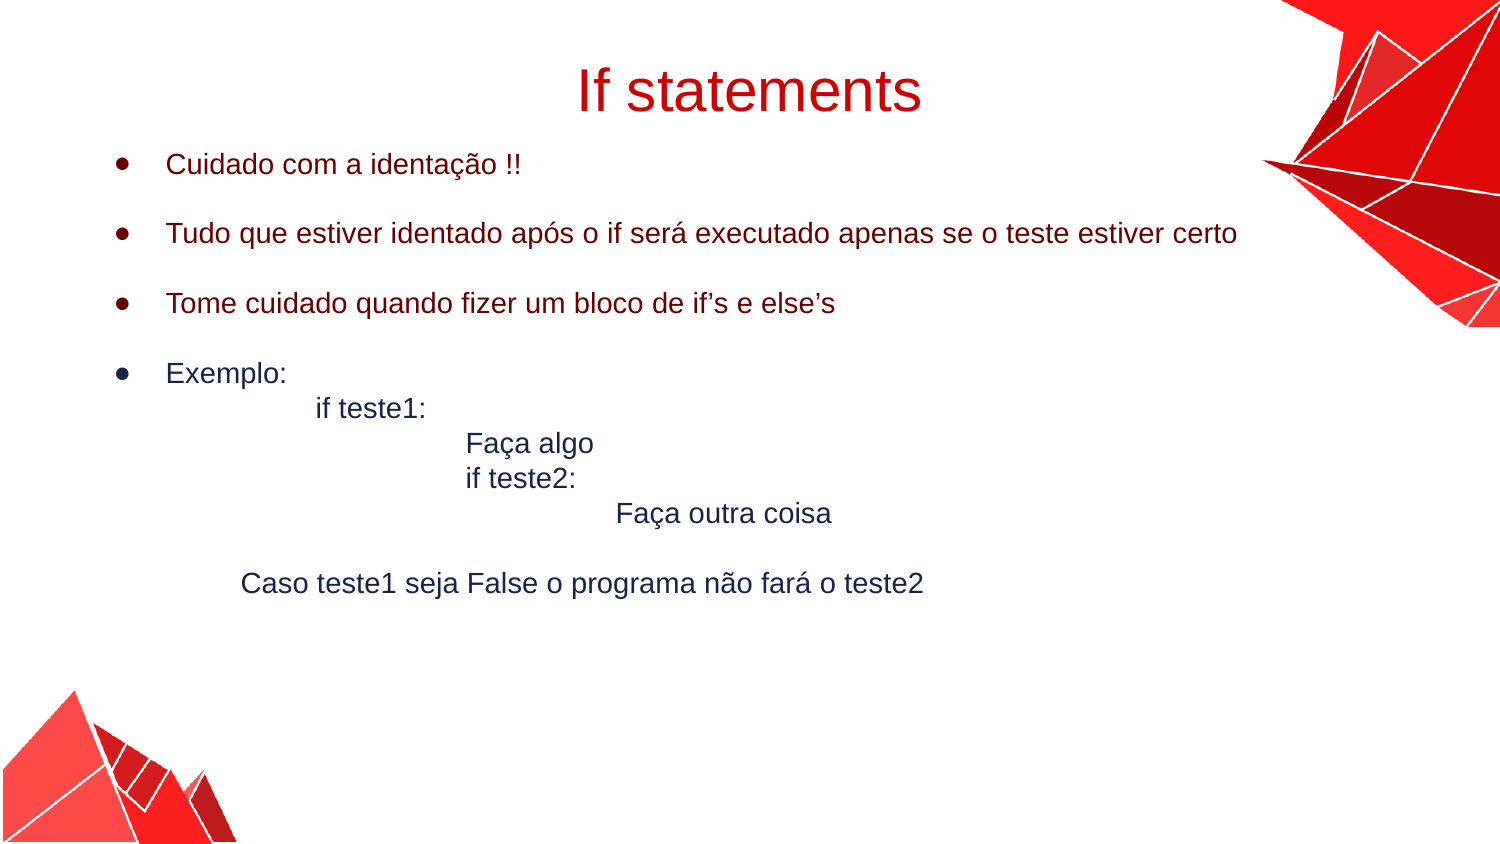

If statements
Cuidado com a identação !!

Tudo que estiver identado após o if será executado apenas se o teste estiver certo

Tome cuidado quando fizer um bloco de if’s e else’s

Exemplo:
	if teste1:
		Faça algo
		if teste2:
			Faça outra coisa

Caso teste1 seja False o programa não fará o teste2